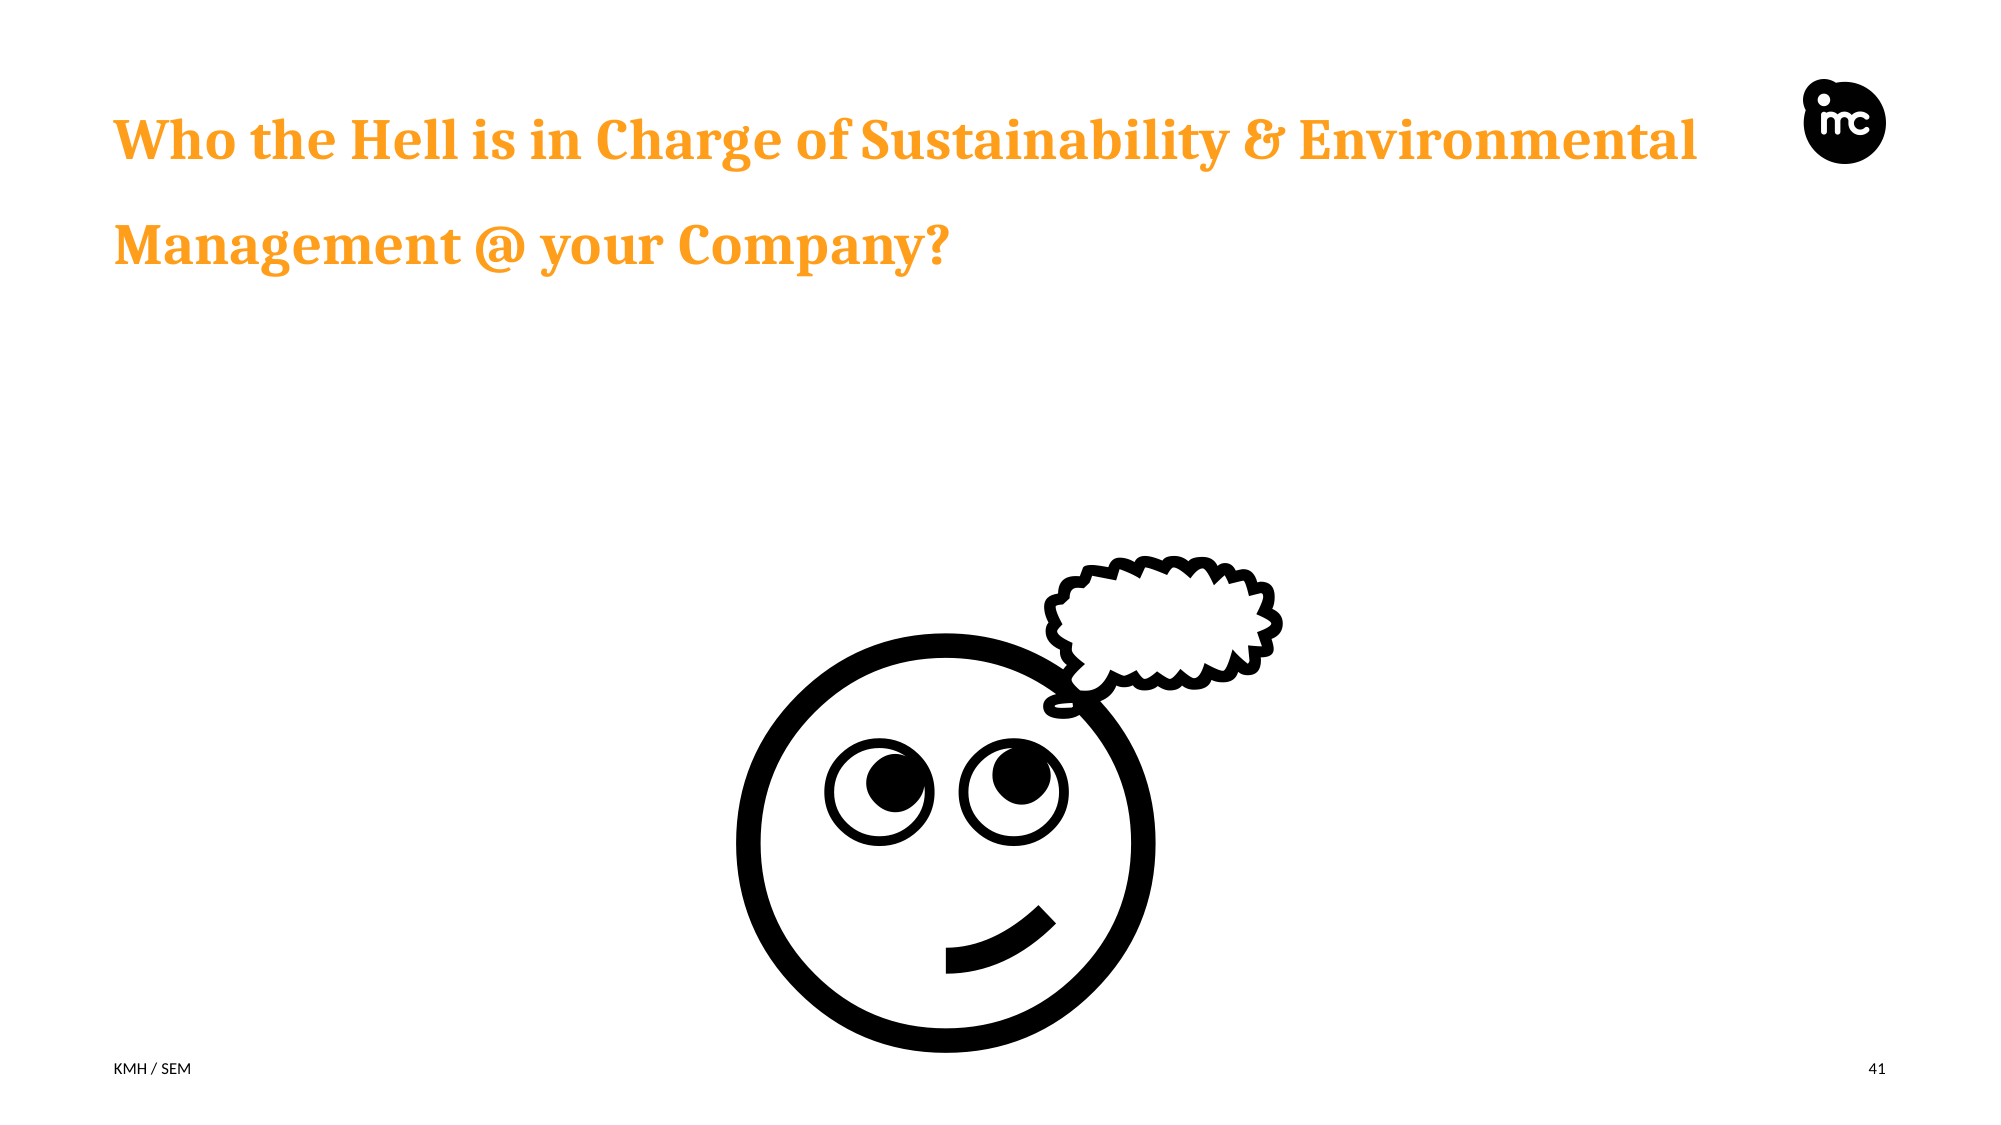

# Who the Hell is in Charge of Sustainability & Environmental Management @ your Company?
🤔
KMH / SEM

41